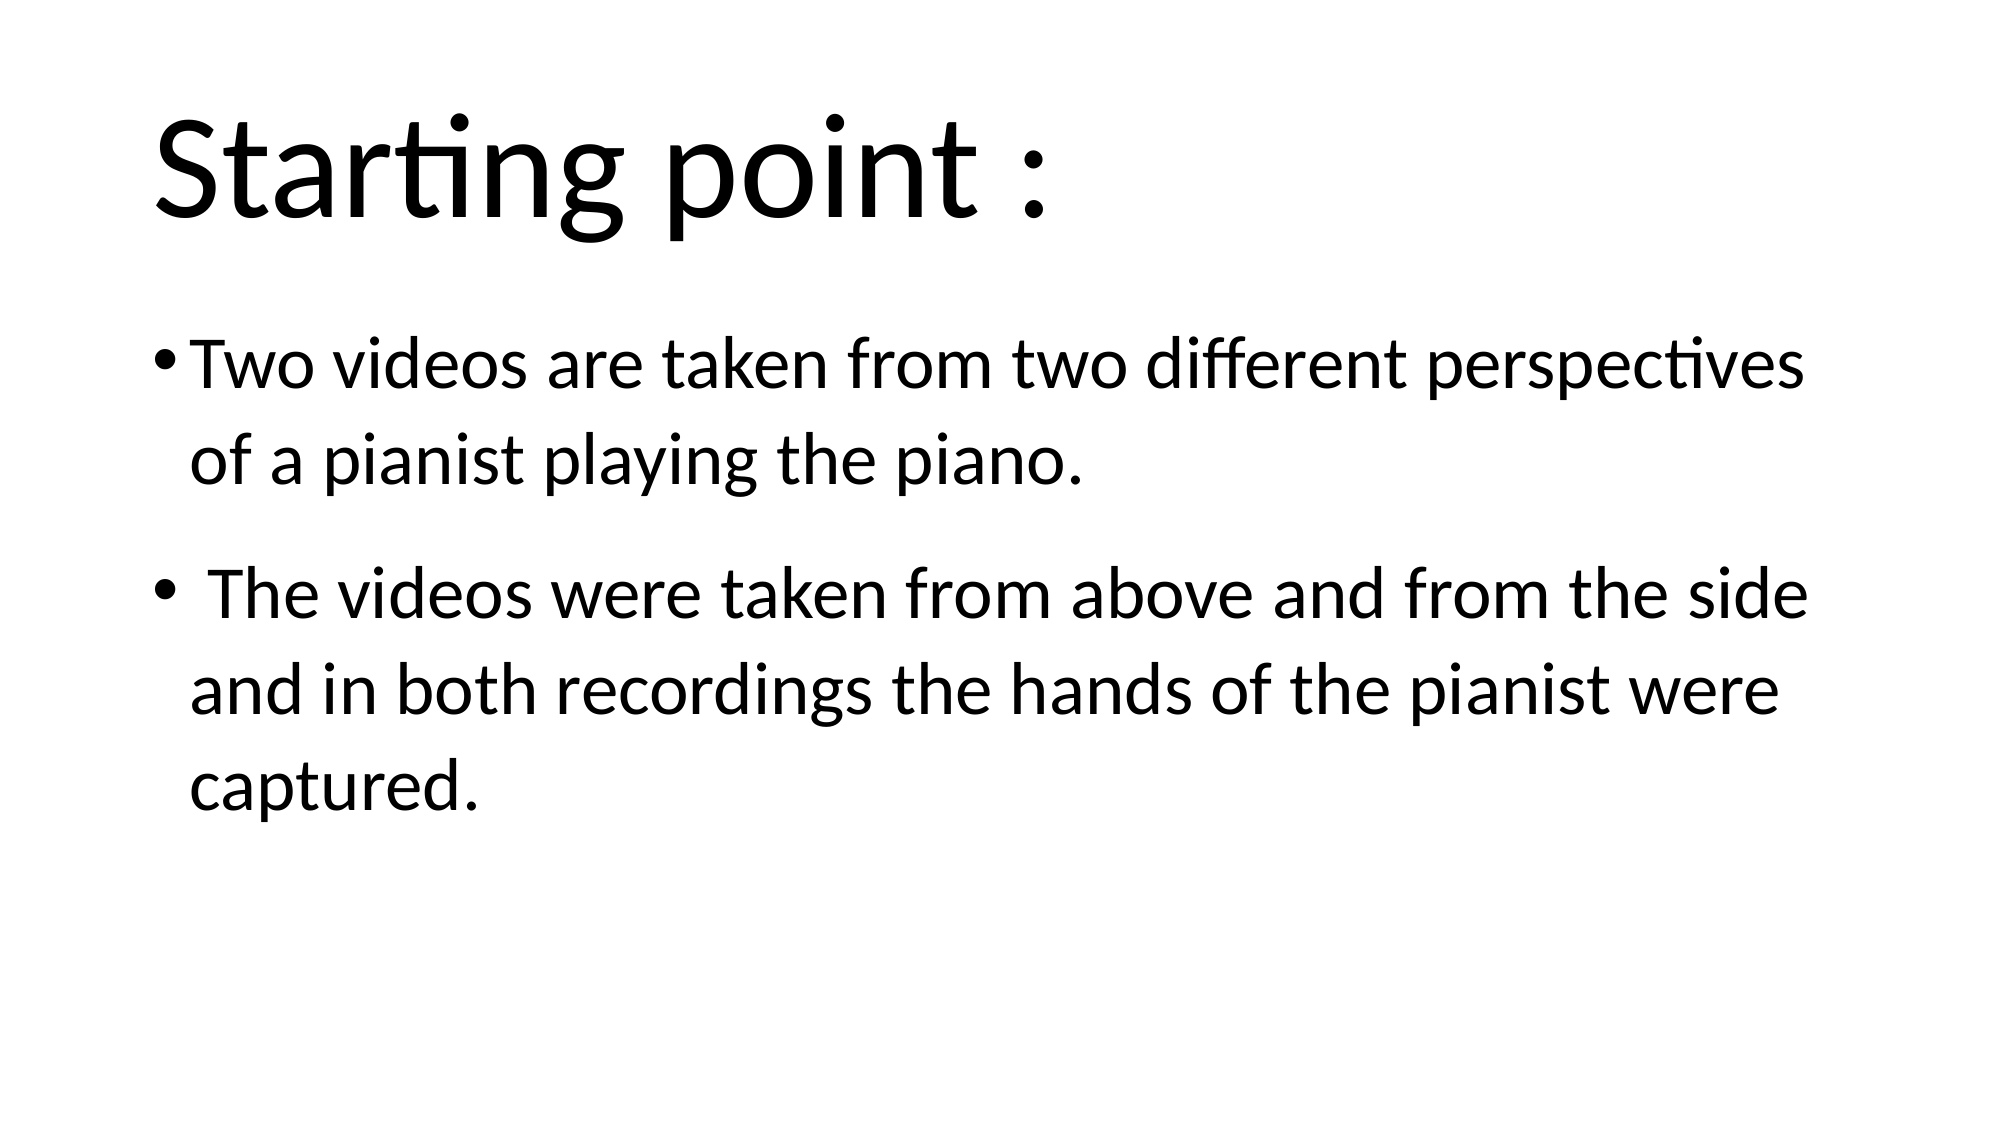

# Starting point :
Two videos are taken from two different perspectives of a pianist playing the piano.
 The videos were taken from above and from the side and in both recordings the hands of the pianist were captured.